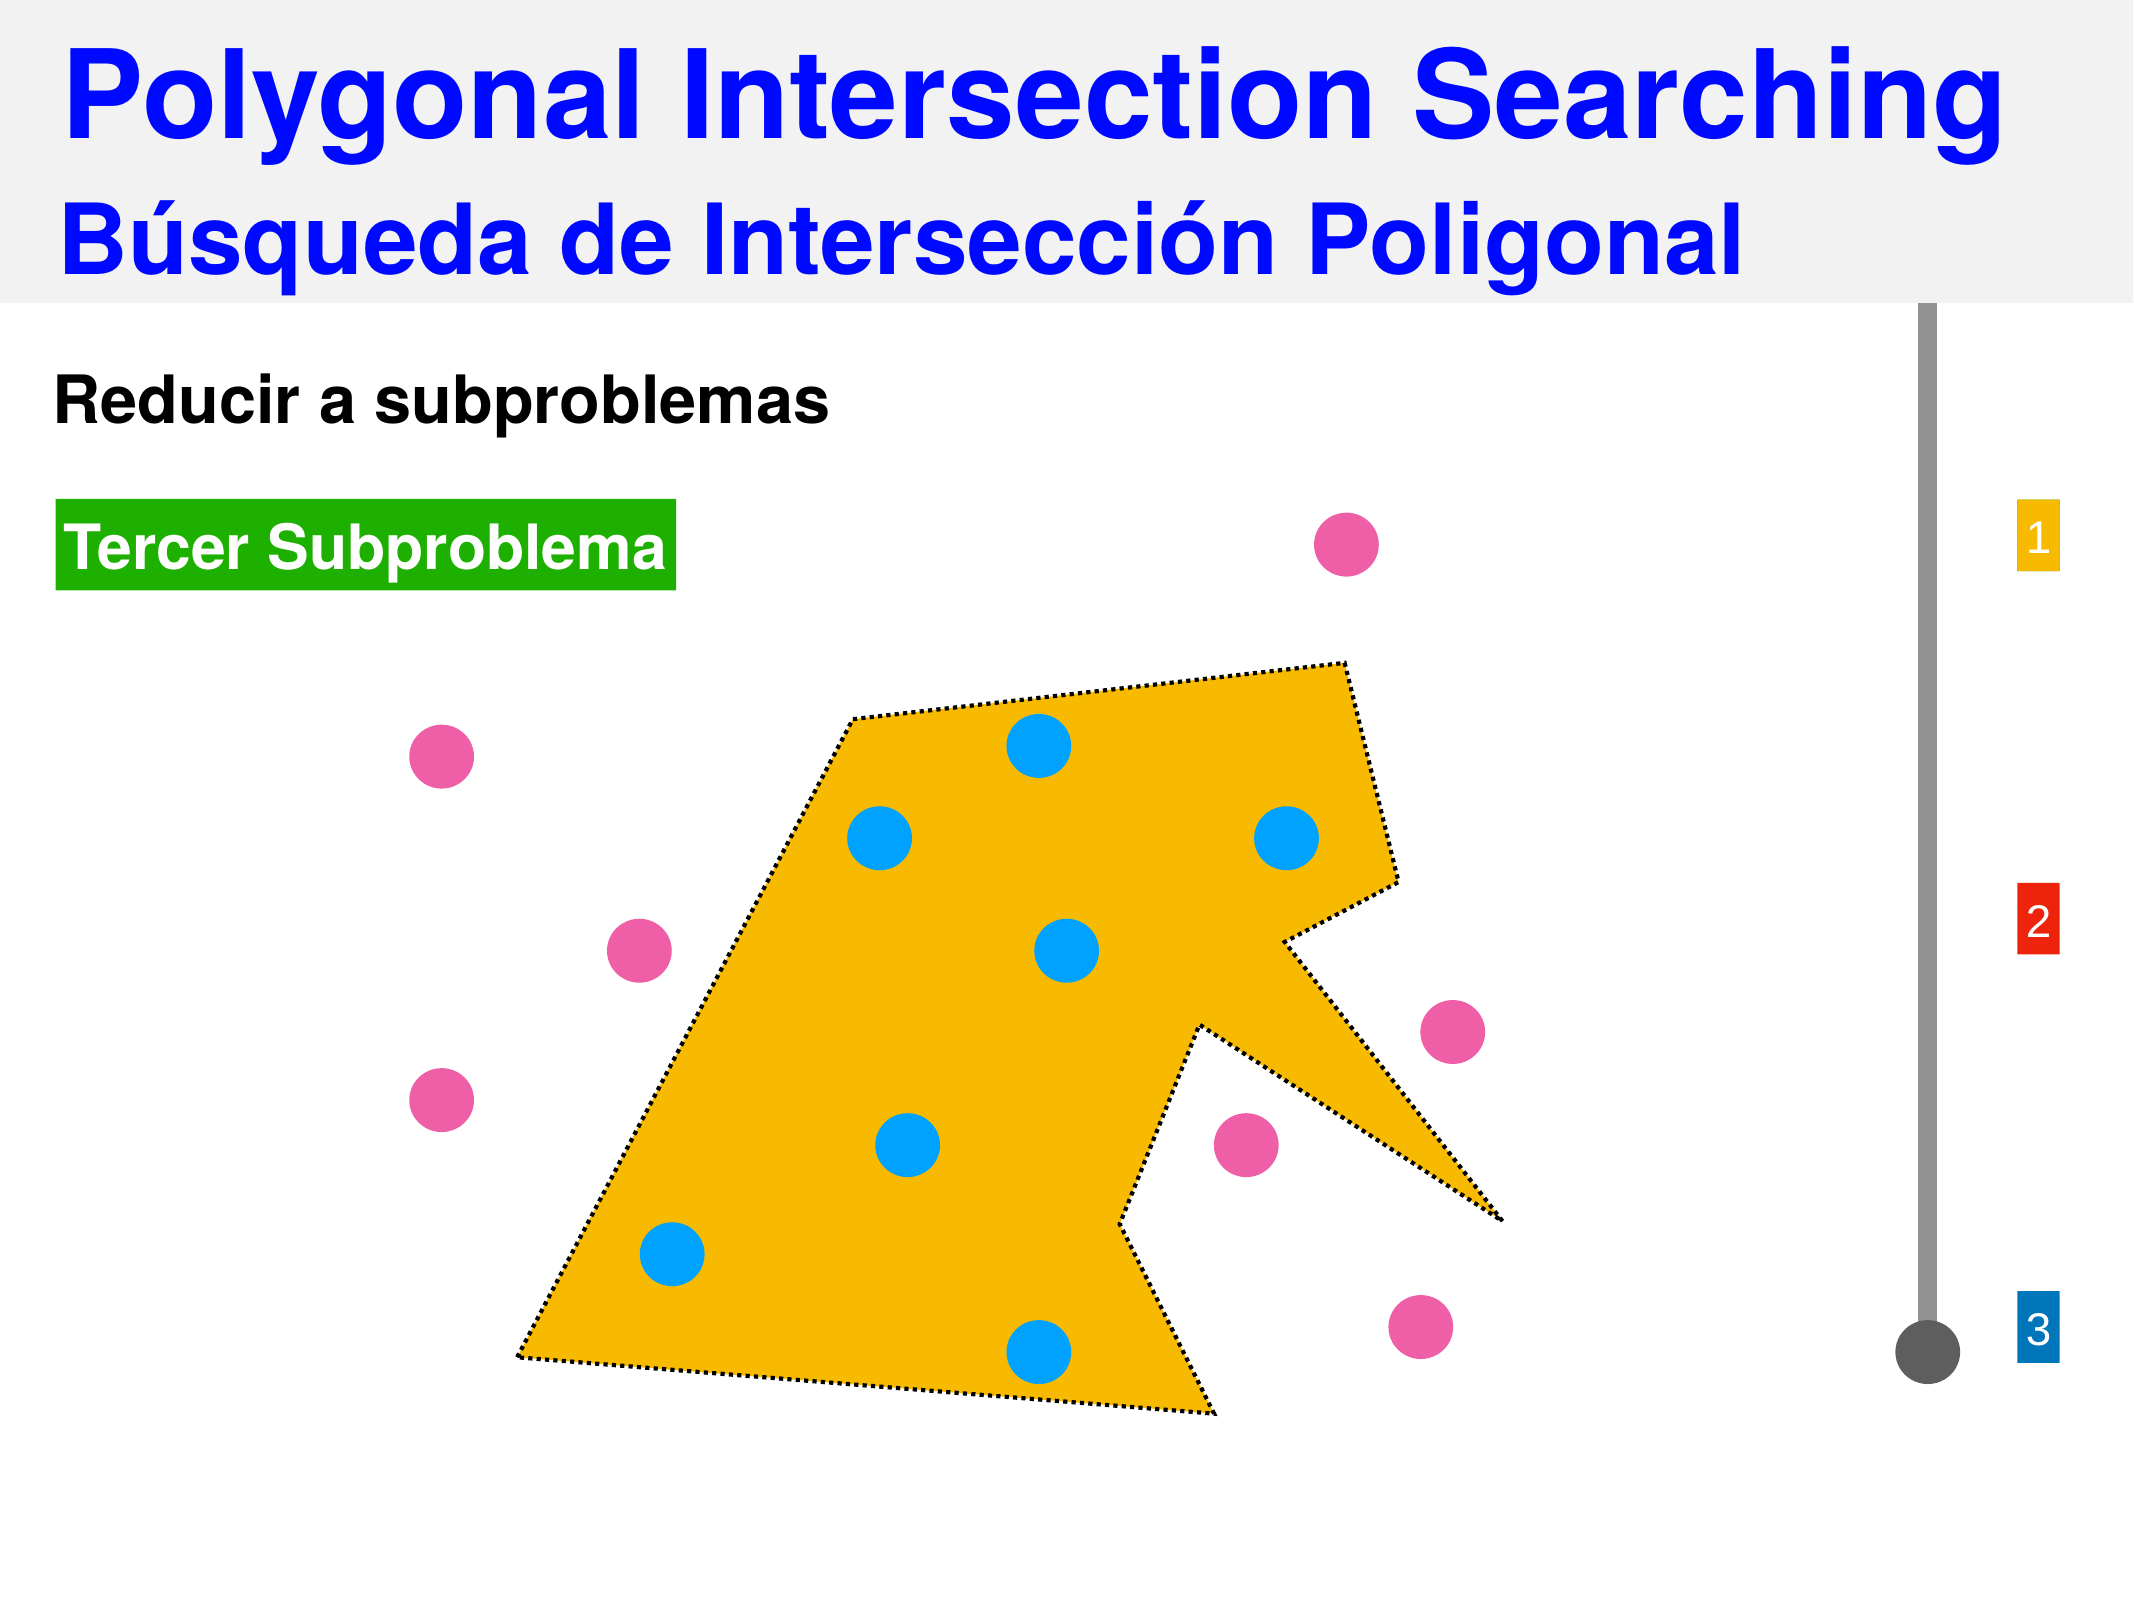

# Polygonal Intersection Searching

Búsqueda de Intersección Poligonal

Reducir a subproblemas
Tercer Subproblema
1
1

2

3